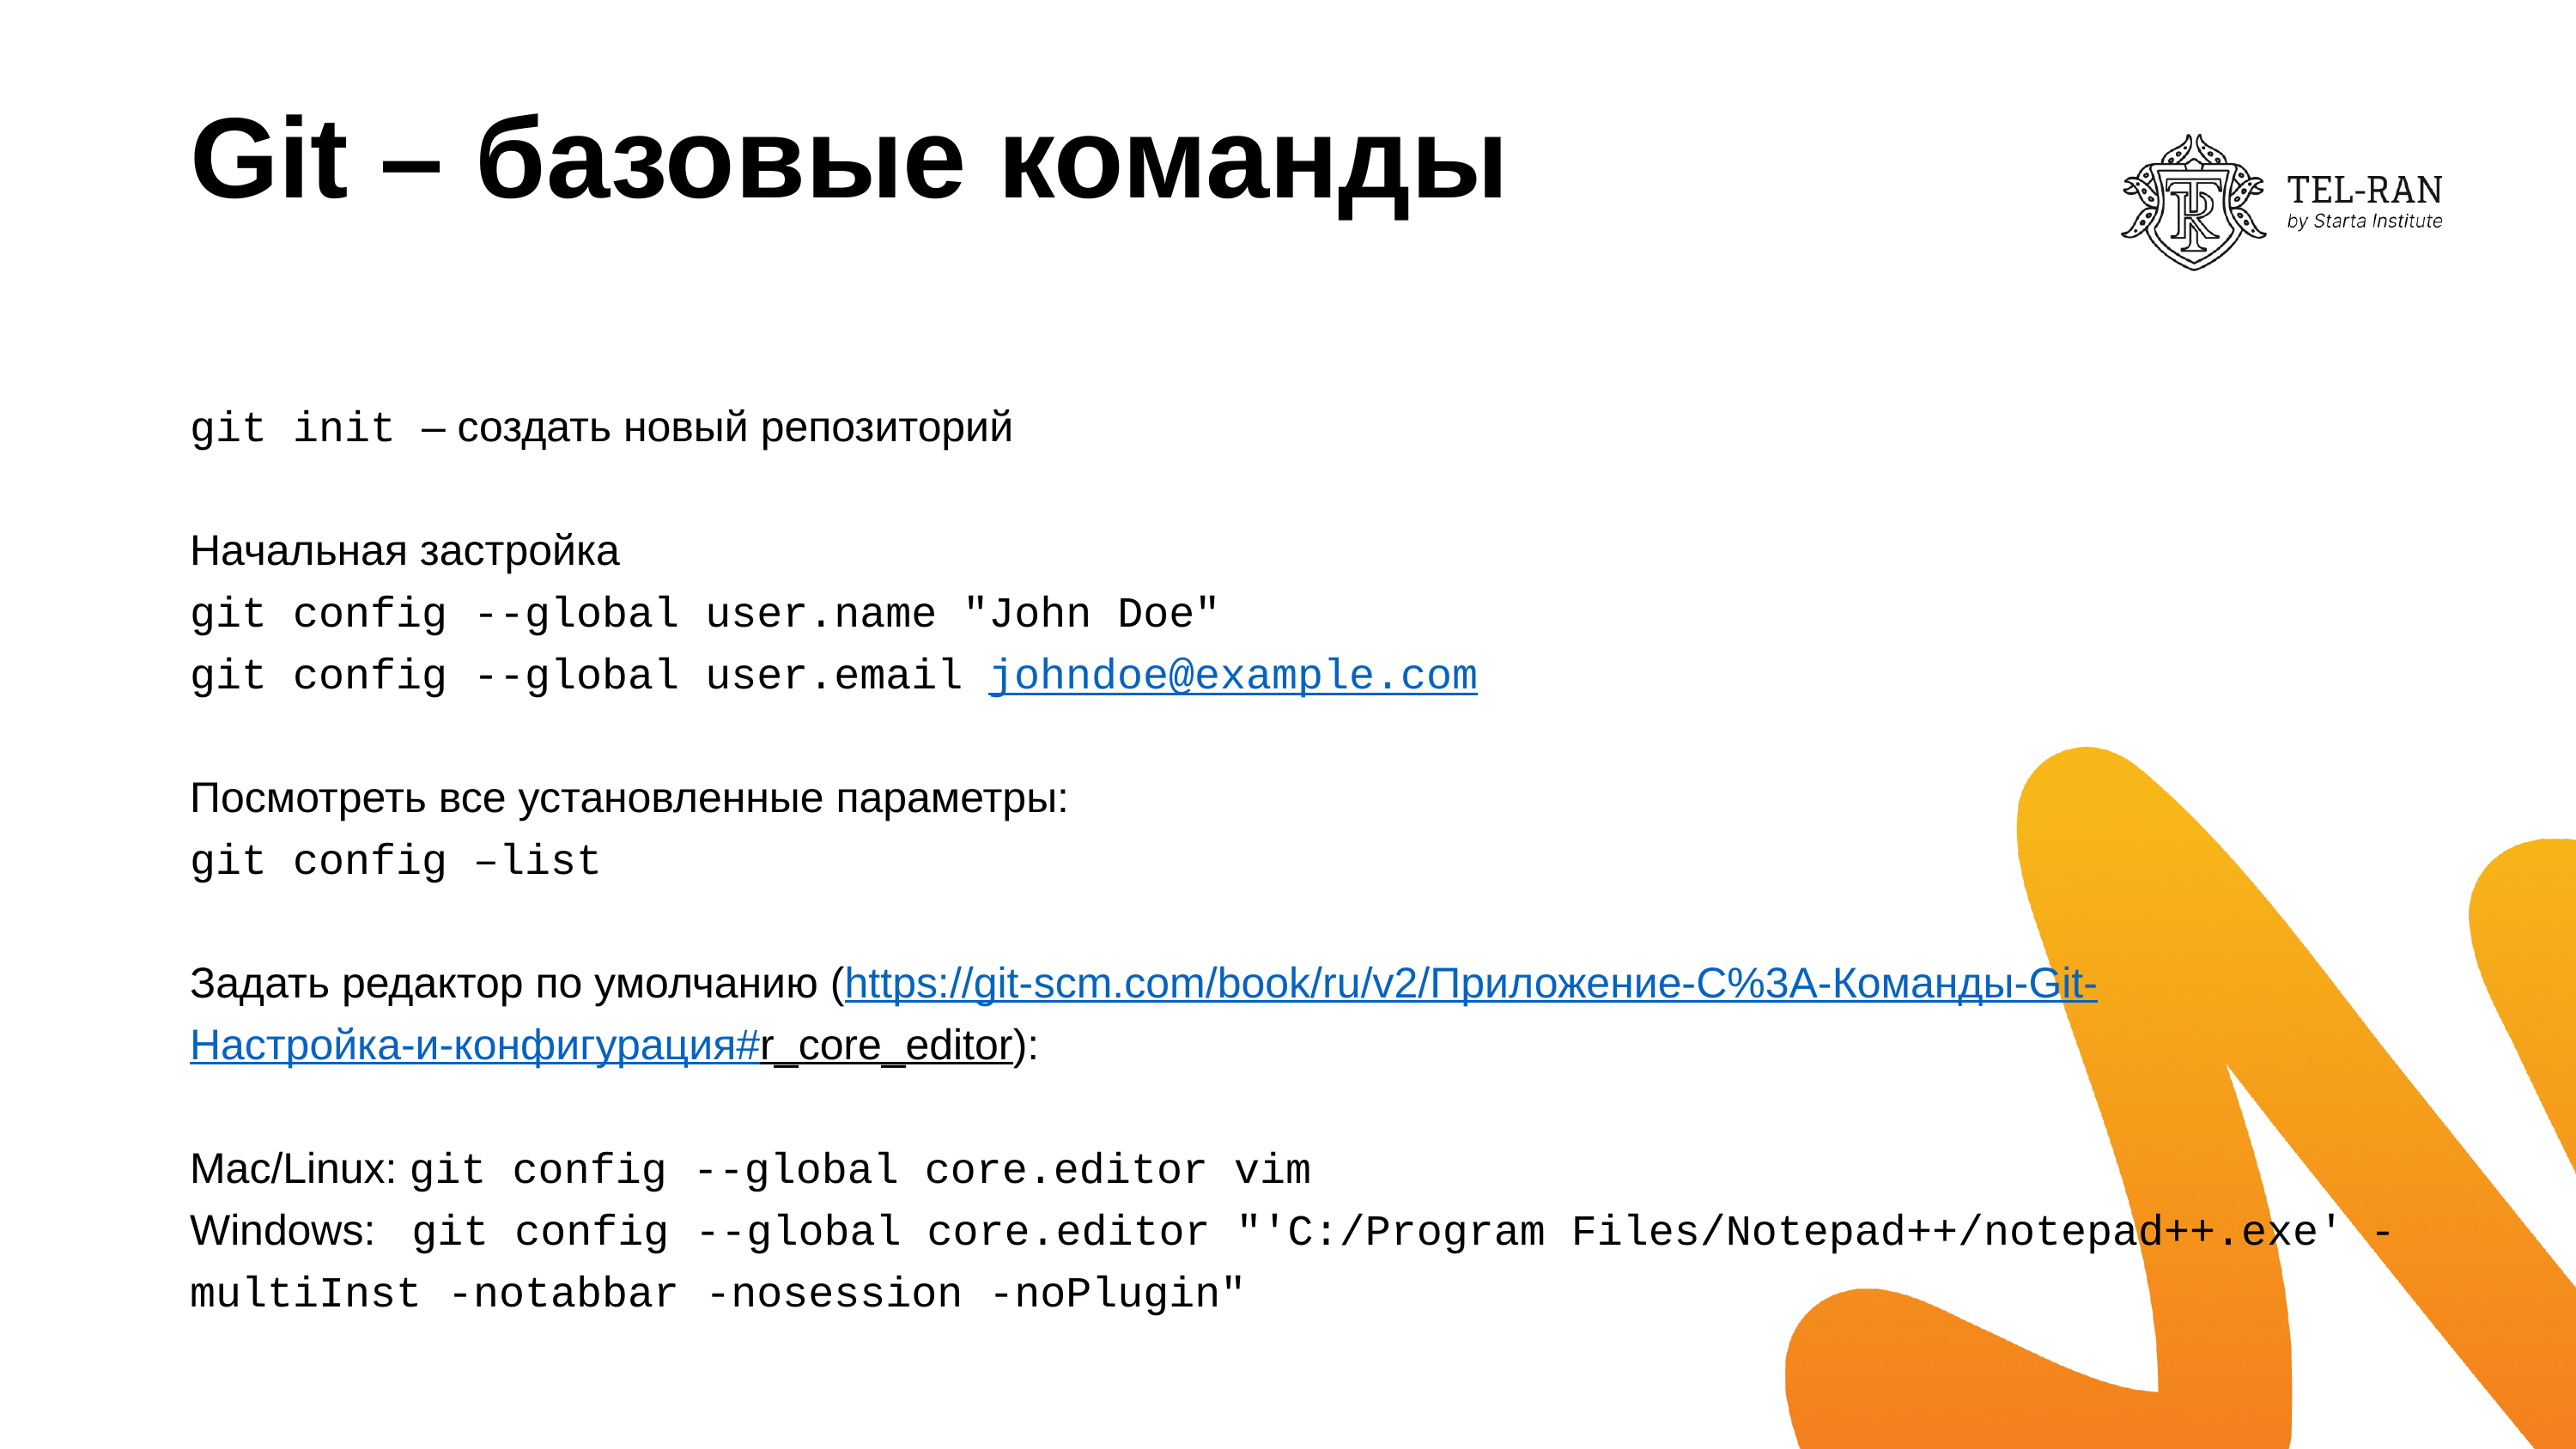

# Git – базовые команды
git init – создать новый репозиторий

Начальная застройка
git config --global user.name "John Doe"
git config --global user.email johndoe@example.com

Посмотреть все установленные параметры:
git config –list

Задать редактор по умолчанию (https://git-scm.com/book/ru/v2/Приложение-C%3A-Команды-Git-Настройка-и-конфигурация#r_core_editor):

Mac/Linux: git config --global core.editor vim
Windows:   git config --global core.editor "'C:/Program Files/Notepad++/notepad++.exe' -multiInst -notabbar -nosession -noPlugin"